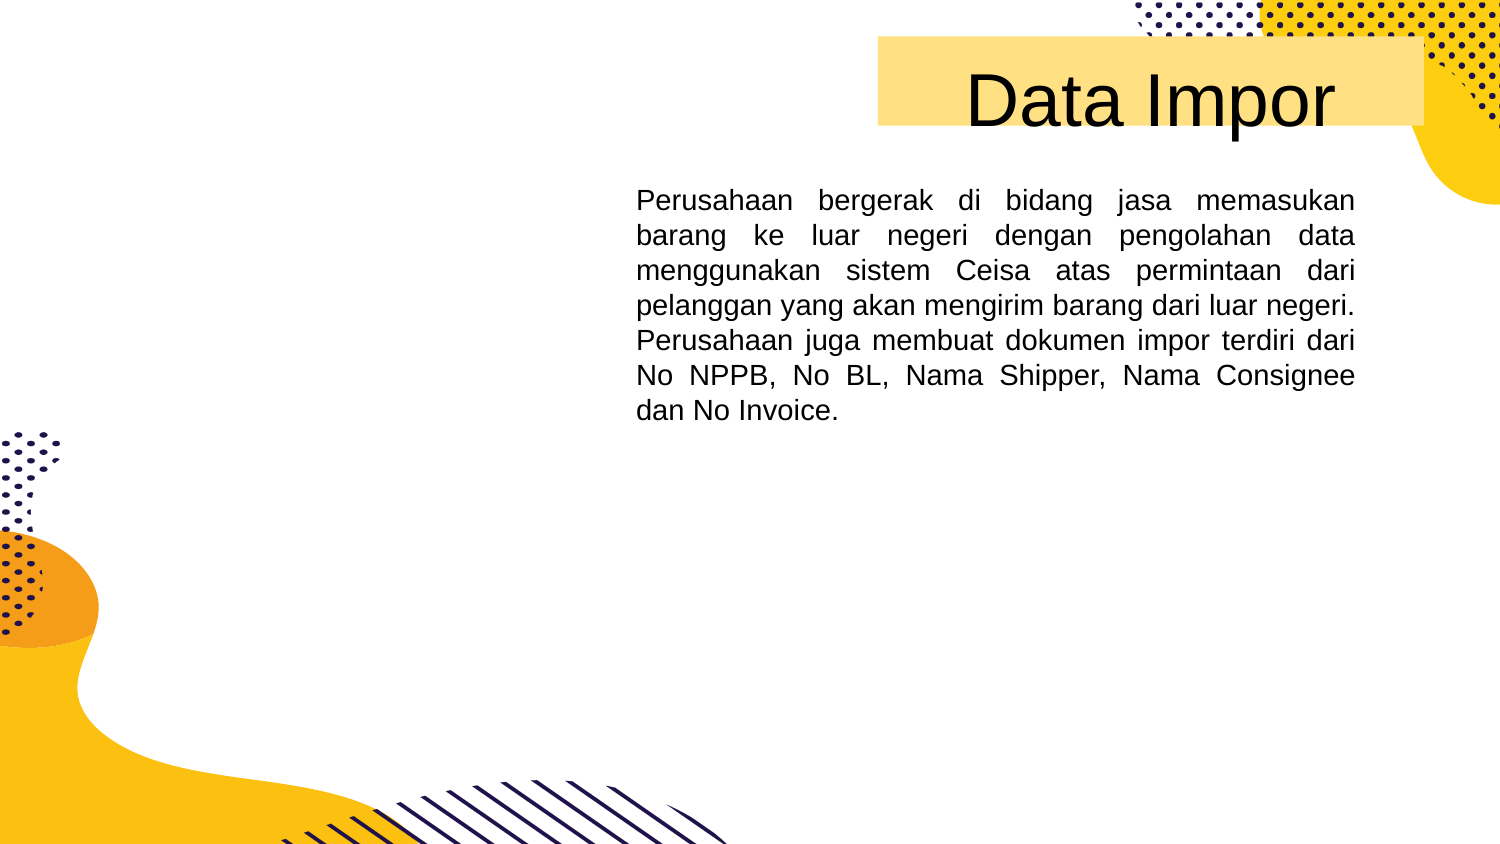

Data Impor

Perusahaan bergerak di bidang jasa memasukan barang ke luar negeri dengan pengolahan data menggunakan sistem Ceisa atas permintaan dari pelanggan yang akan mengirim barang dari luar negeri. Perusahaan juga membuat dokumen impor terdiri dari No NPPB, No BL, Nama Shipper, Nama Consignee dan No Invoice.